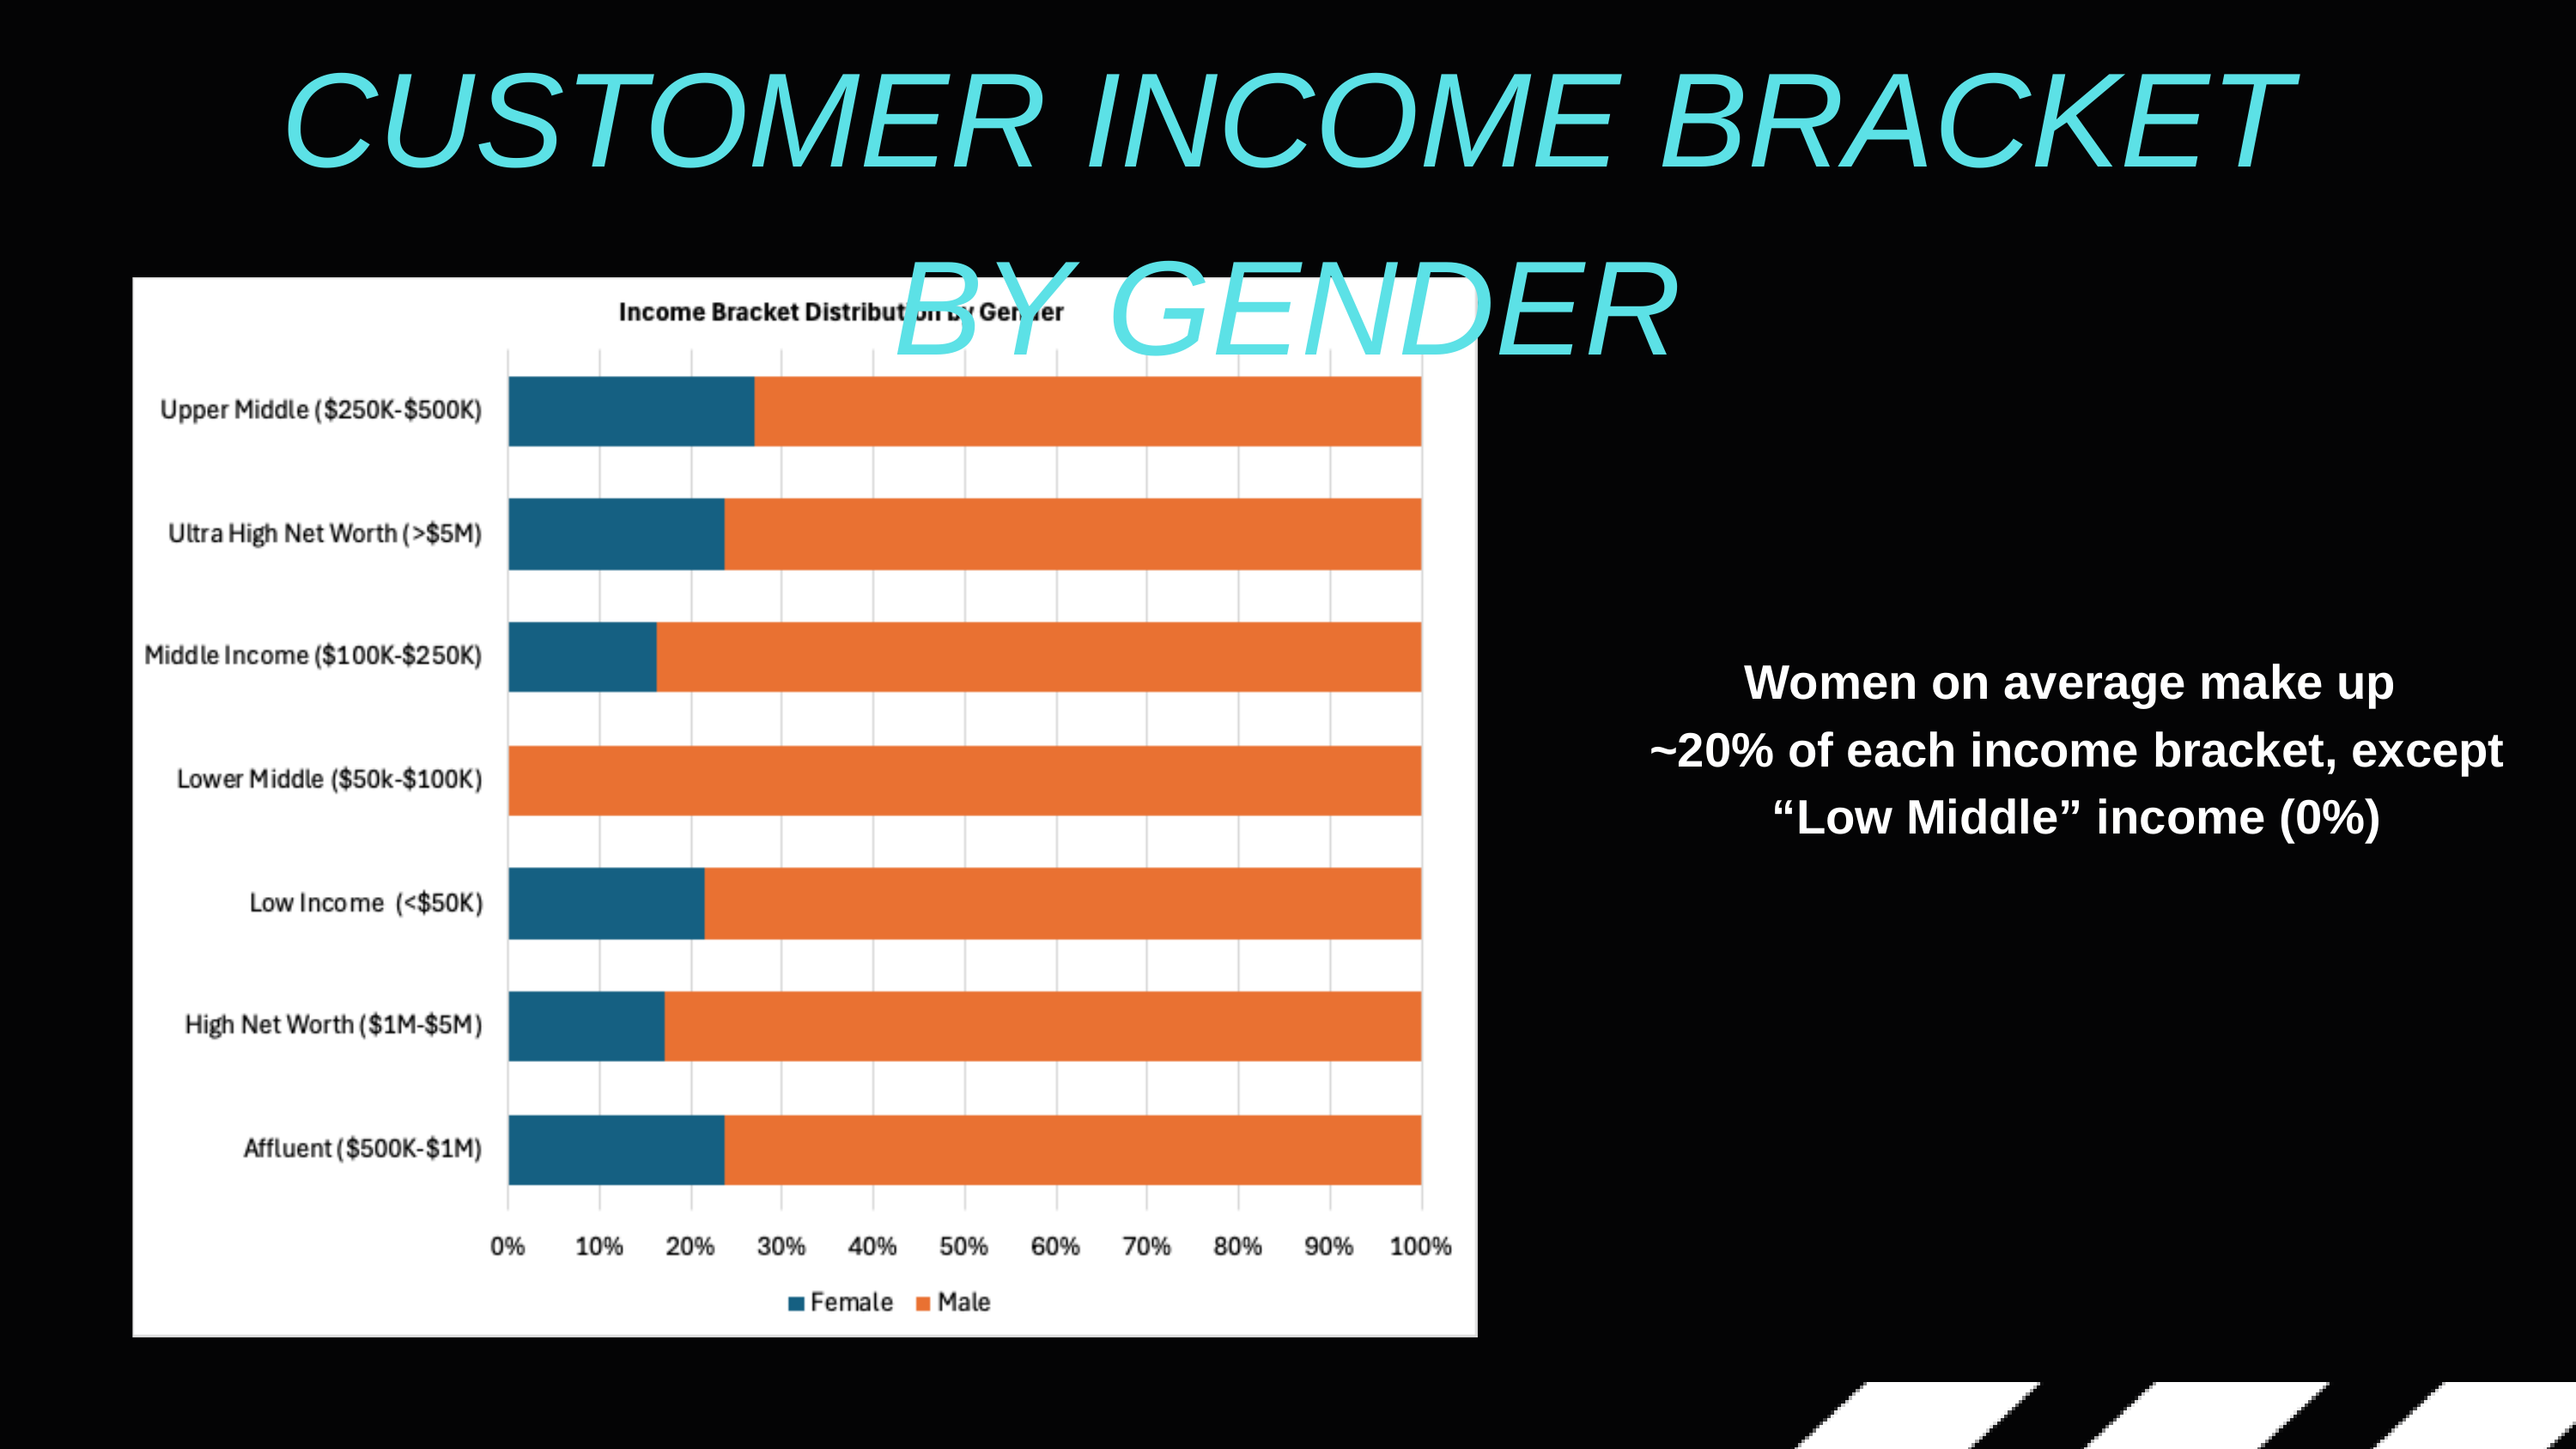

CUSTOMER INCOME BRACKET BY GENDER

Women on average make up
~20% of each income bracket, except “Low Middle” income (0%)